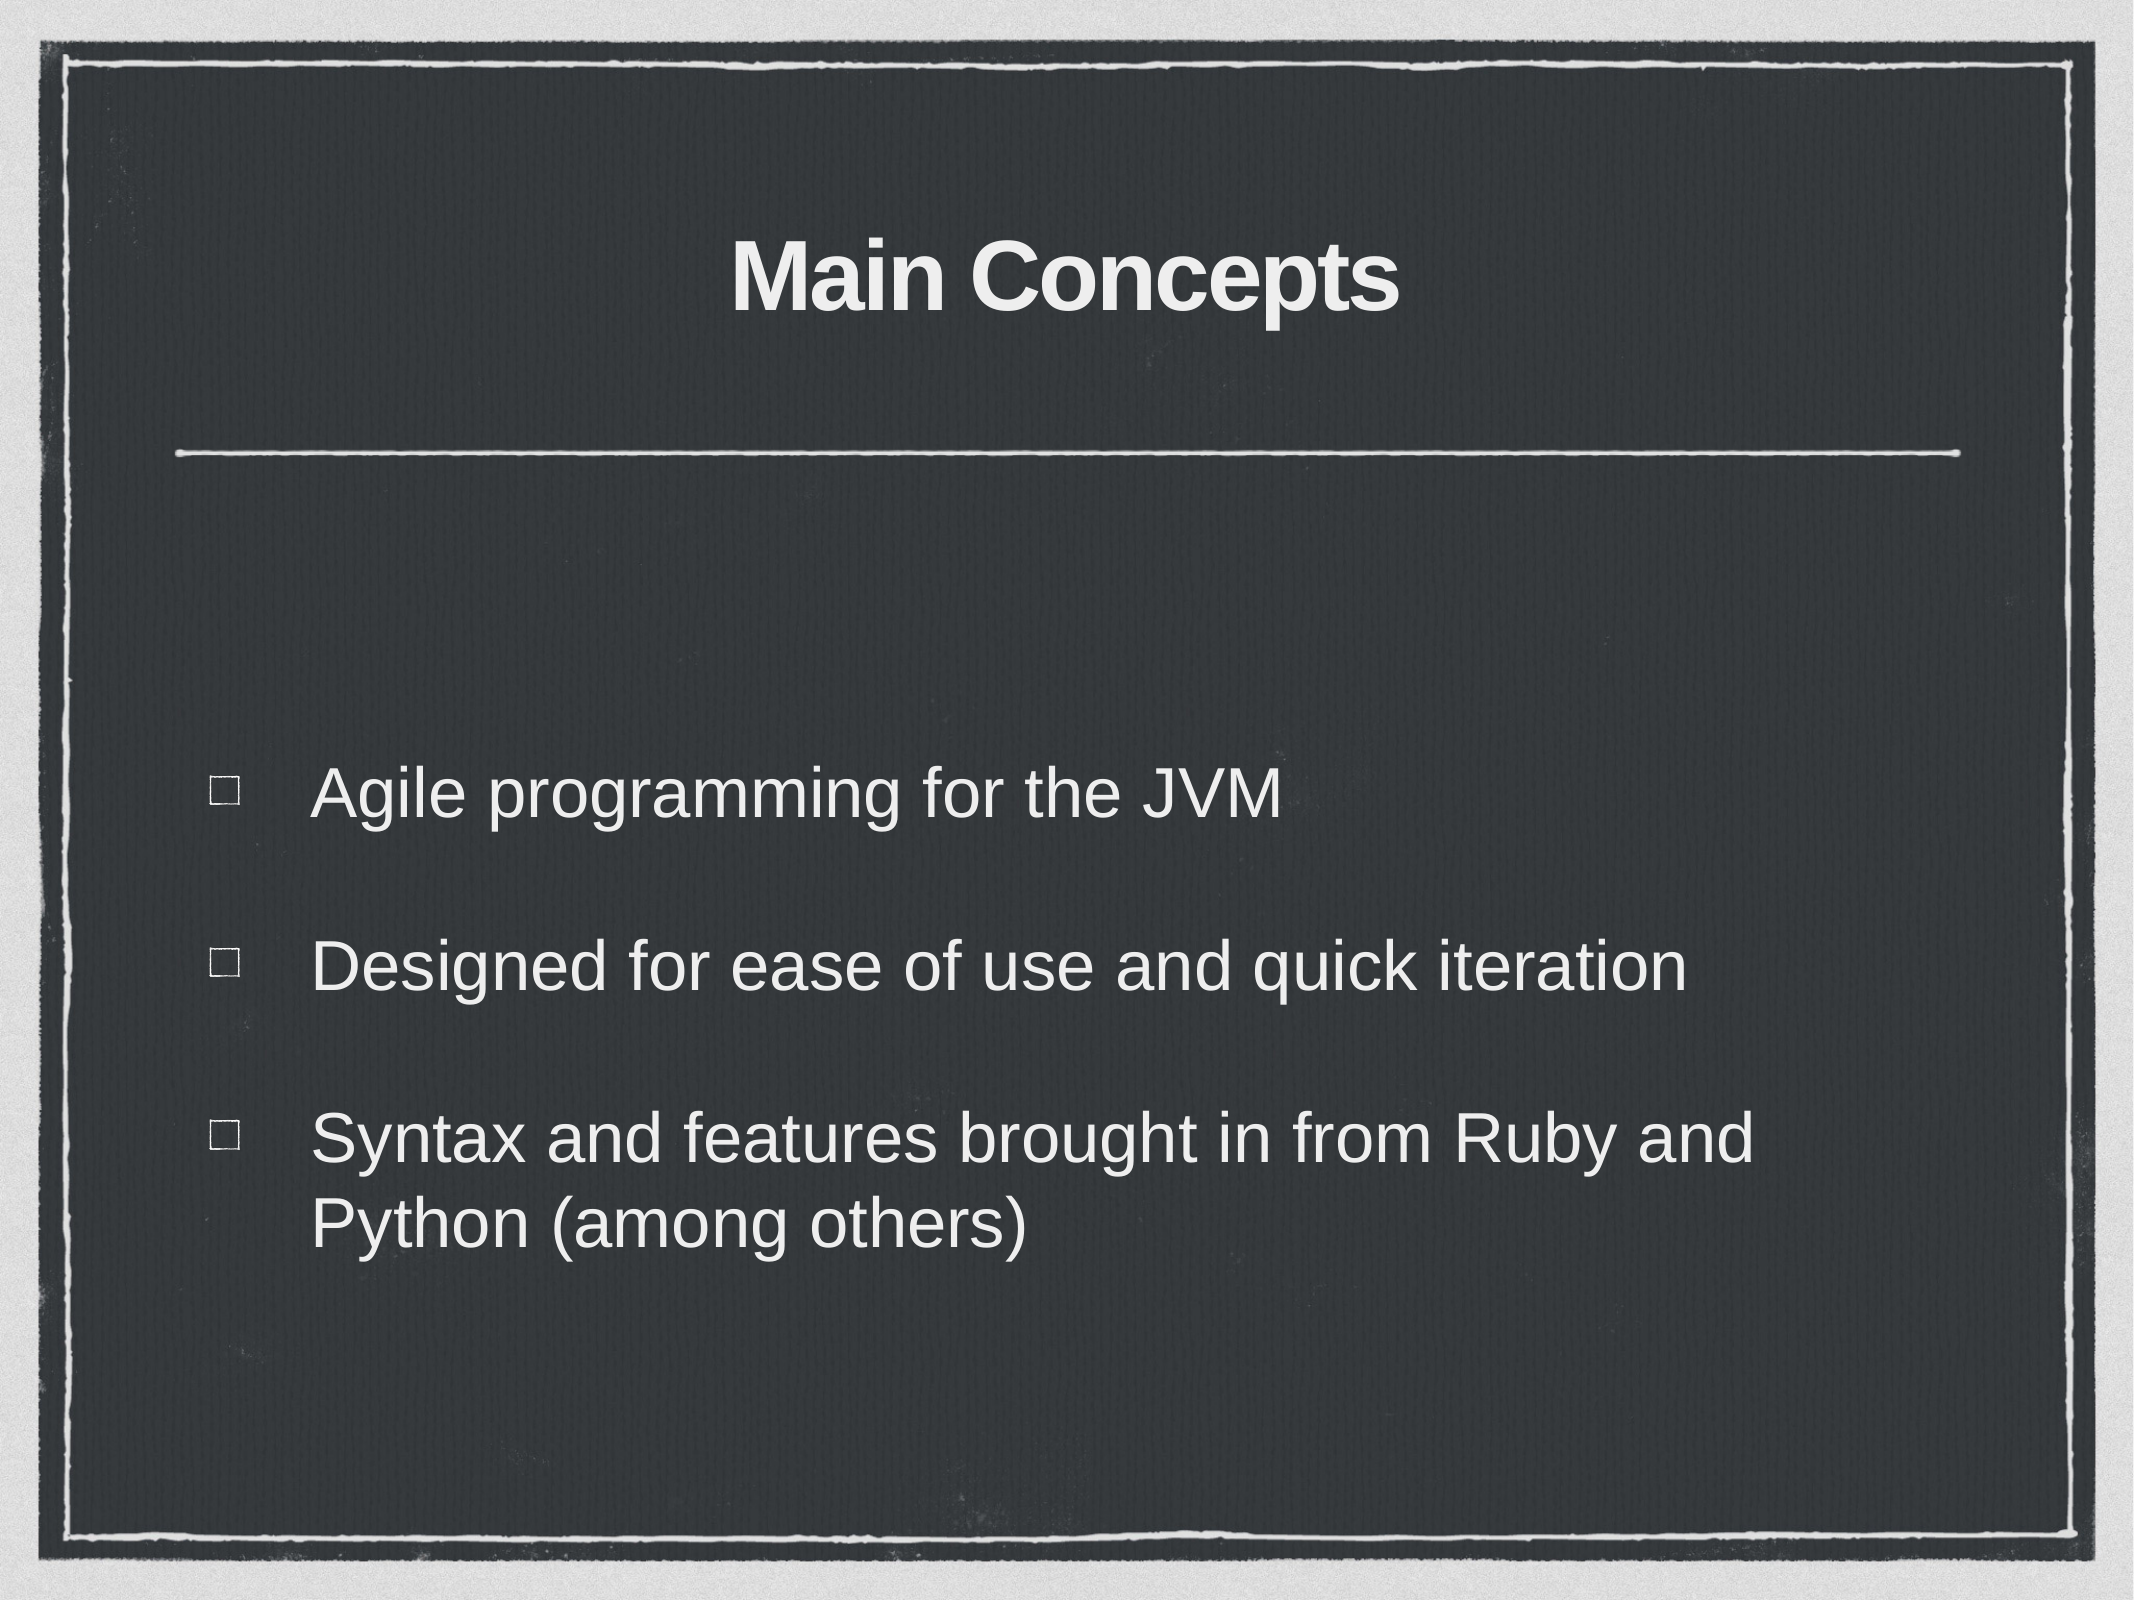

# Main Concepts
Agile programming for the JVM
Designed for ease of use and quick iteration
Syntax and features brought in from Ruby and Python (among others)